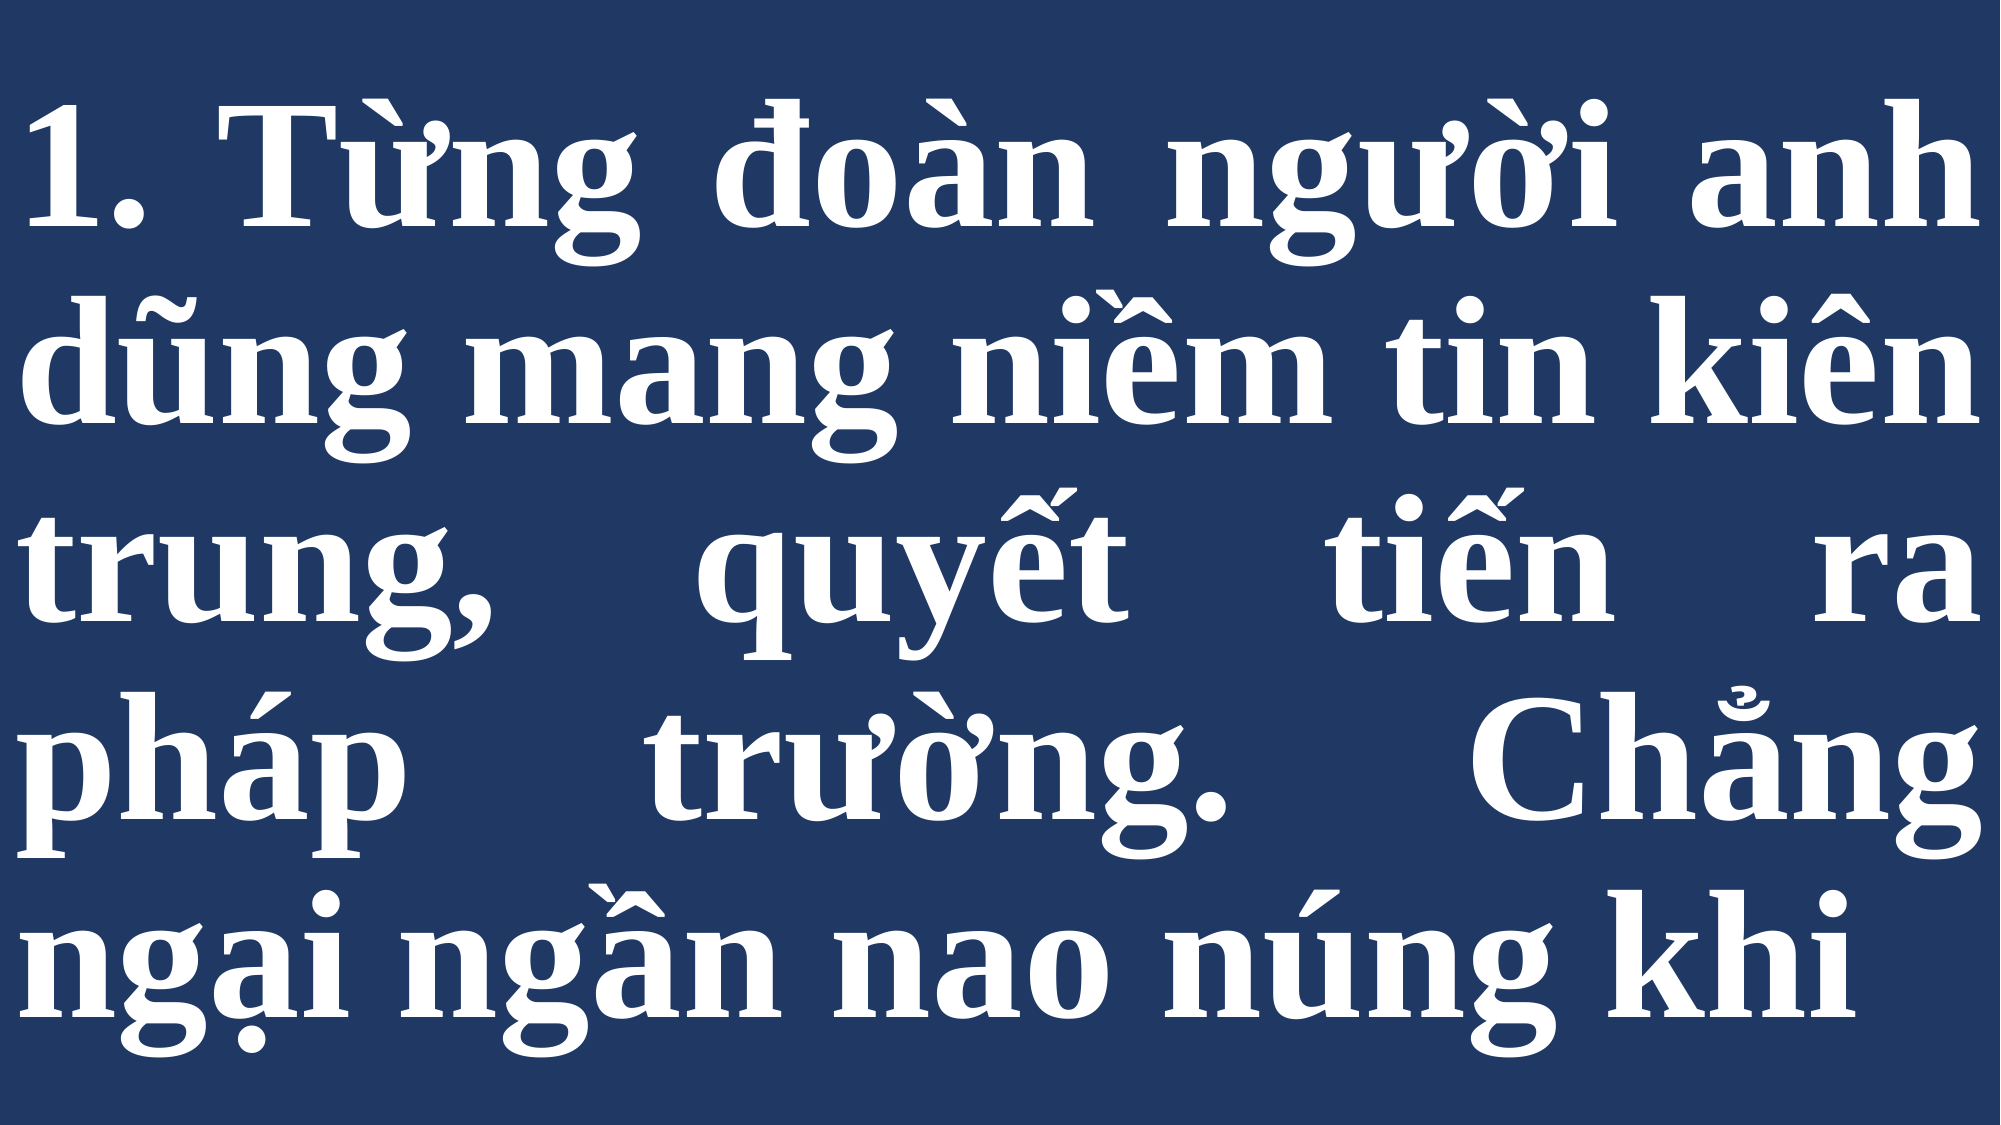

# 1. Từng đoàn người anh dũng mang niềm tin kiên trung, quyết tiến ra pháp trường. Chẳng ngại ngần nao núng khi